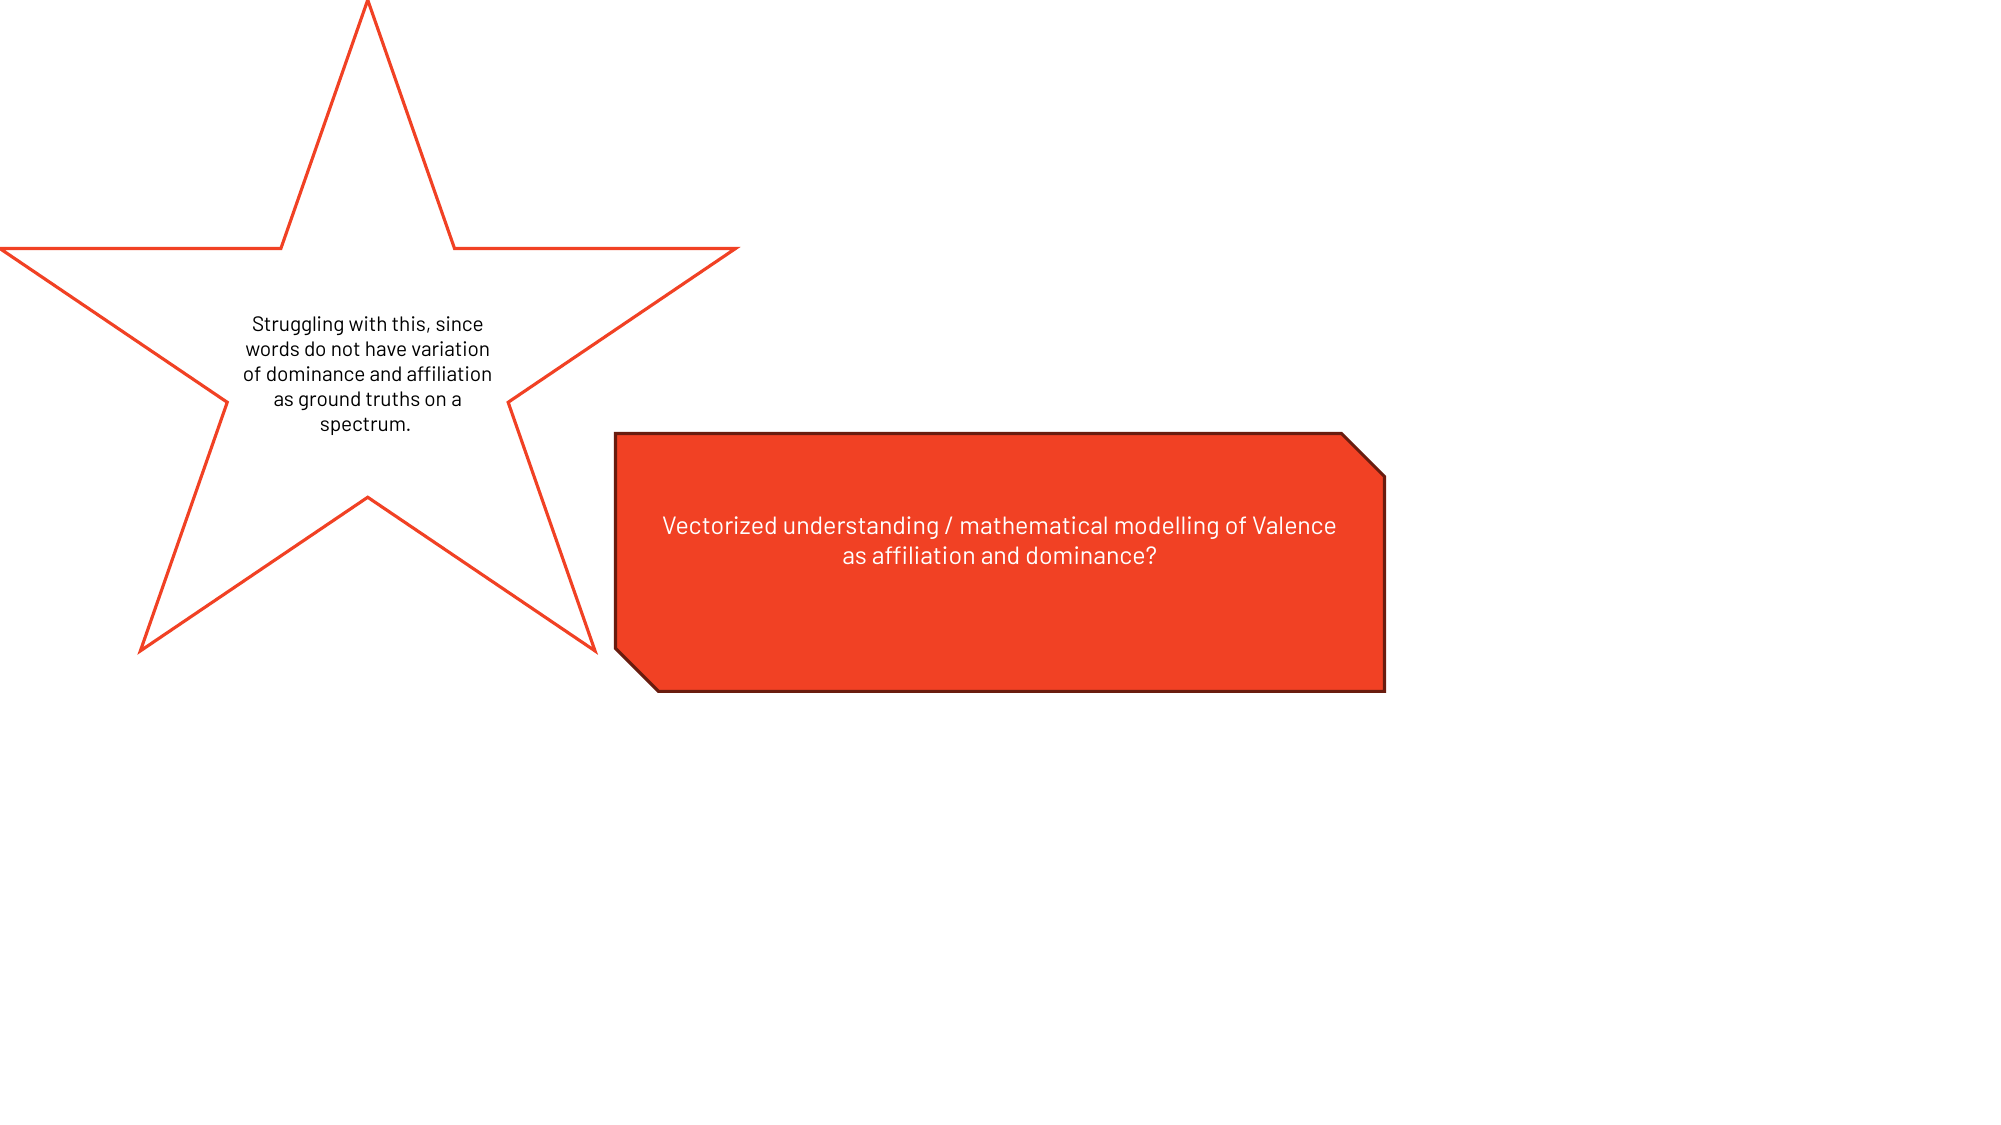

Struggling with this, since words do not have variation of dominance and affiliation as ground truths on a spectrum.
Vectorized understanding / mathematical modelling of Valence as affiliation and dominance?